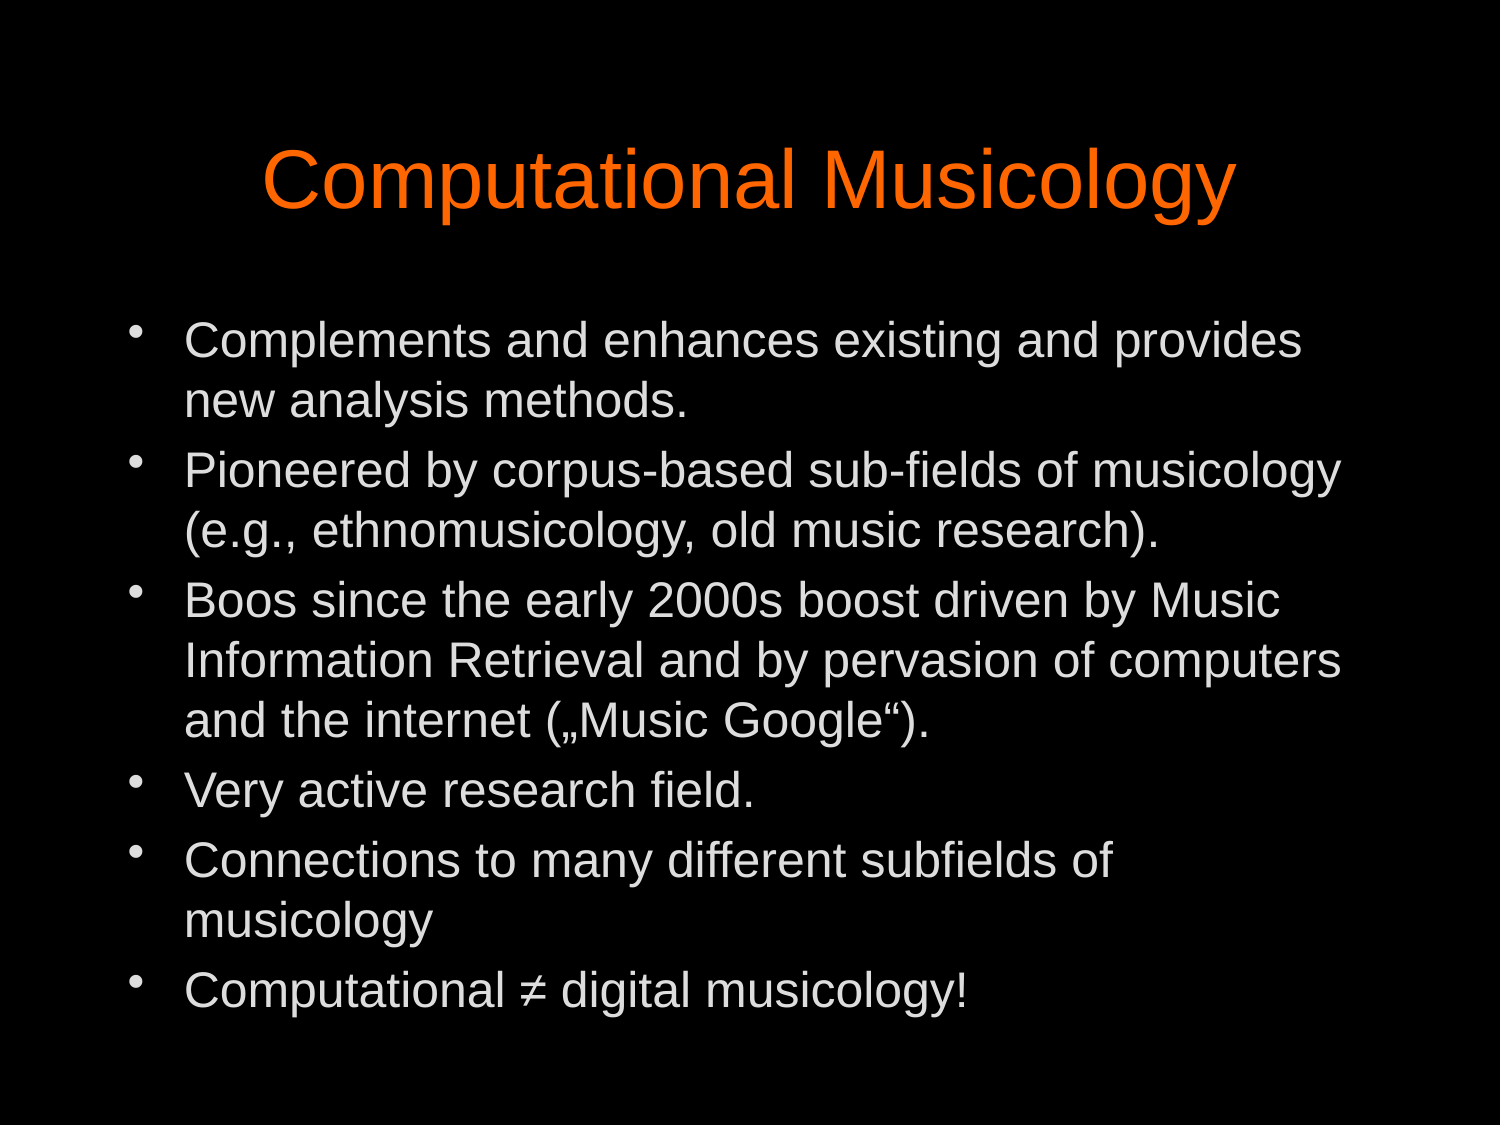

# Computational Musicology
Complements and enhances existing and provides new analysis methods.
Pioneered by corpus-based sub-fields of musicology (e.g., ethnomusicology, old music research).
Boos since the early 2000s boost driven by Music Information Retrieval and by pervasion of computers and the internet („Music Google“).
Very active research field.
Connections to many different subfields of musicology
Computational ≠ digital musicology!